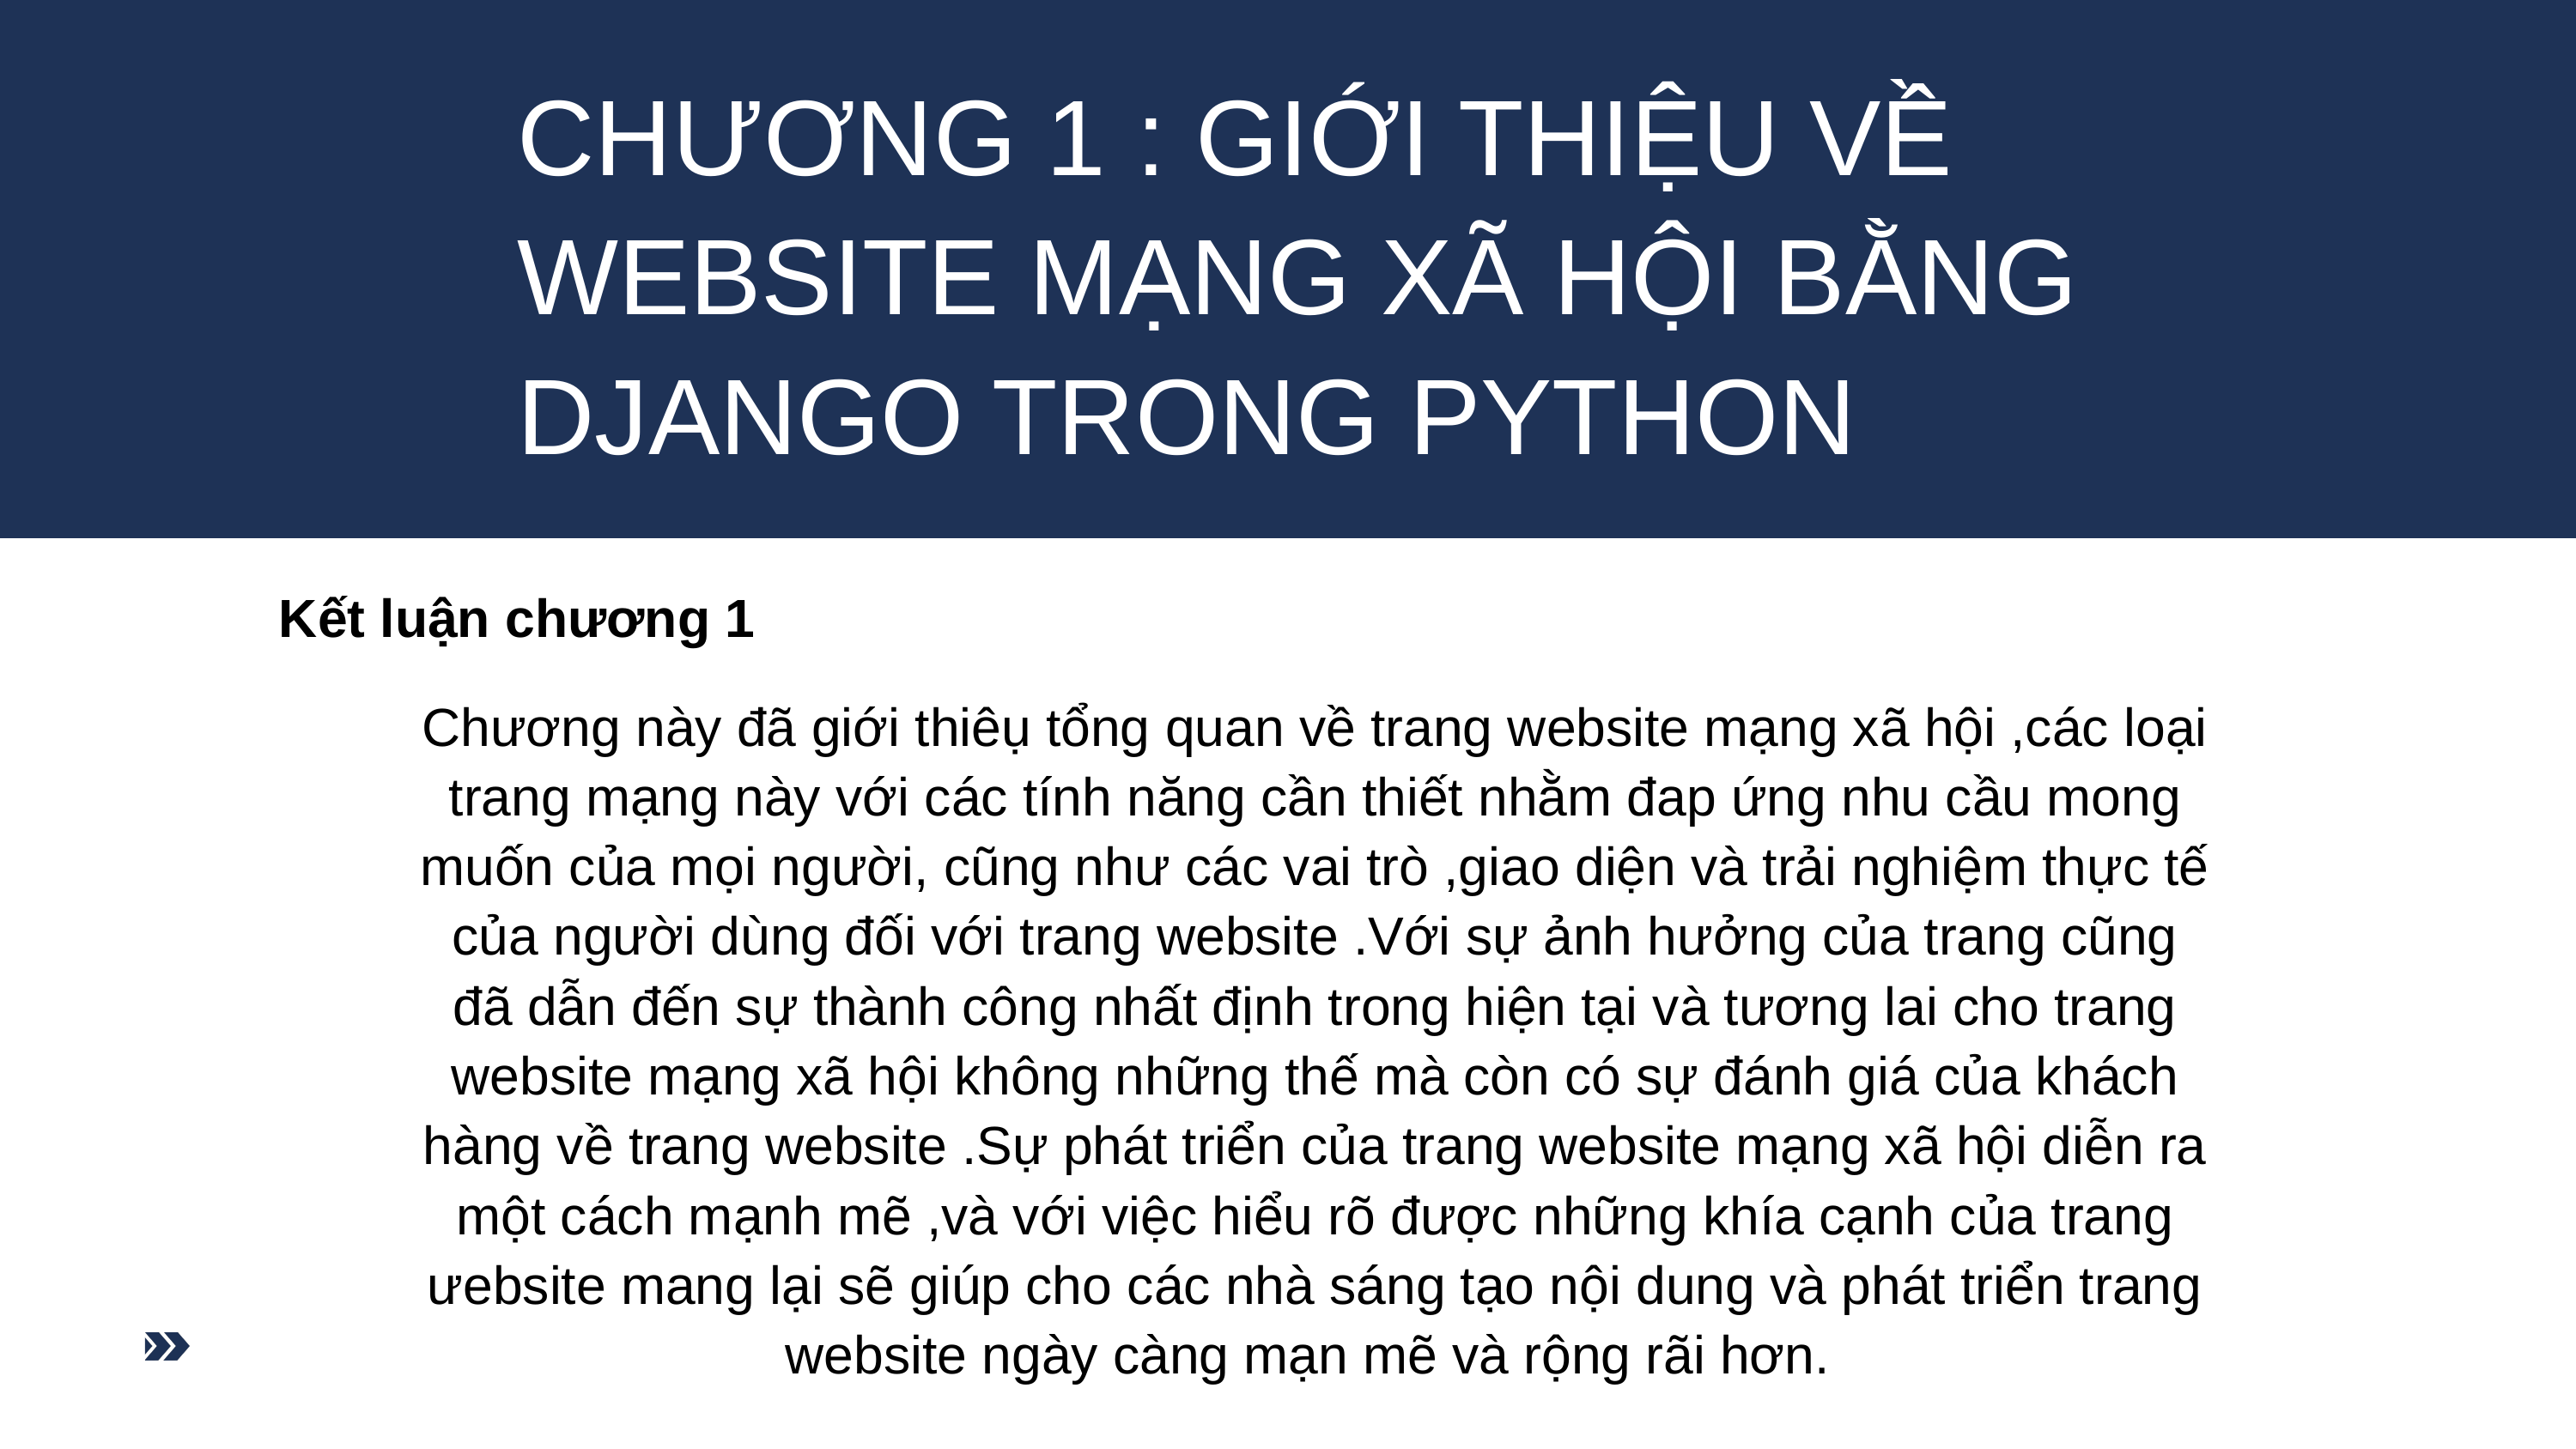

CHƯƠNG 1 : GIỚI THIỆU VỀ WEBSITE MẠNG XÃ HỘI BẰNG DJANGO TRONG PYTHON
Kết luận chương 1
Chương này đã giới thiêụ tổng quan về trang website mạng xã hội ,các loại trang mạng này với các tính năng cần thiết nhằm đap ứng nhu cầu mong muốn của mọi người, cũng như các vai trò ,giao diện và trải nghiệm thực tế của người dùng đối với trang website .Với sự ảnh hưởng của trang cũng đã dẫn đến sự thành công nhất định trong hiện tại và tương lai cho trang website mạng xã hội không những thế mà còn có sự đánh giá của khách hàng về trang website .Sự phát triển của trang website mạng xã hội diễn ra một cách mạnh mẽ ,và với việc hiểu rõ được những khía cạnh của trang ưebsite mang lại sẽ giúp cho các nhà sáng tạo nội dung và phát triển trang website ngày càng mạn mẽ và rộng rãi hơn.